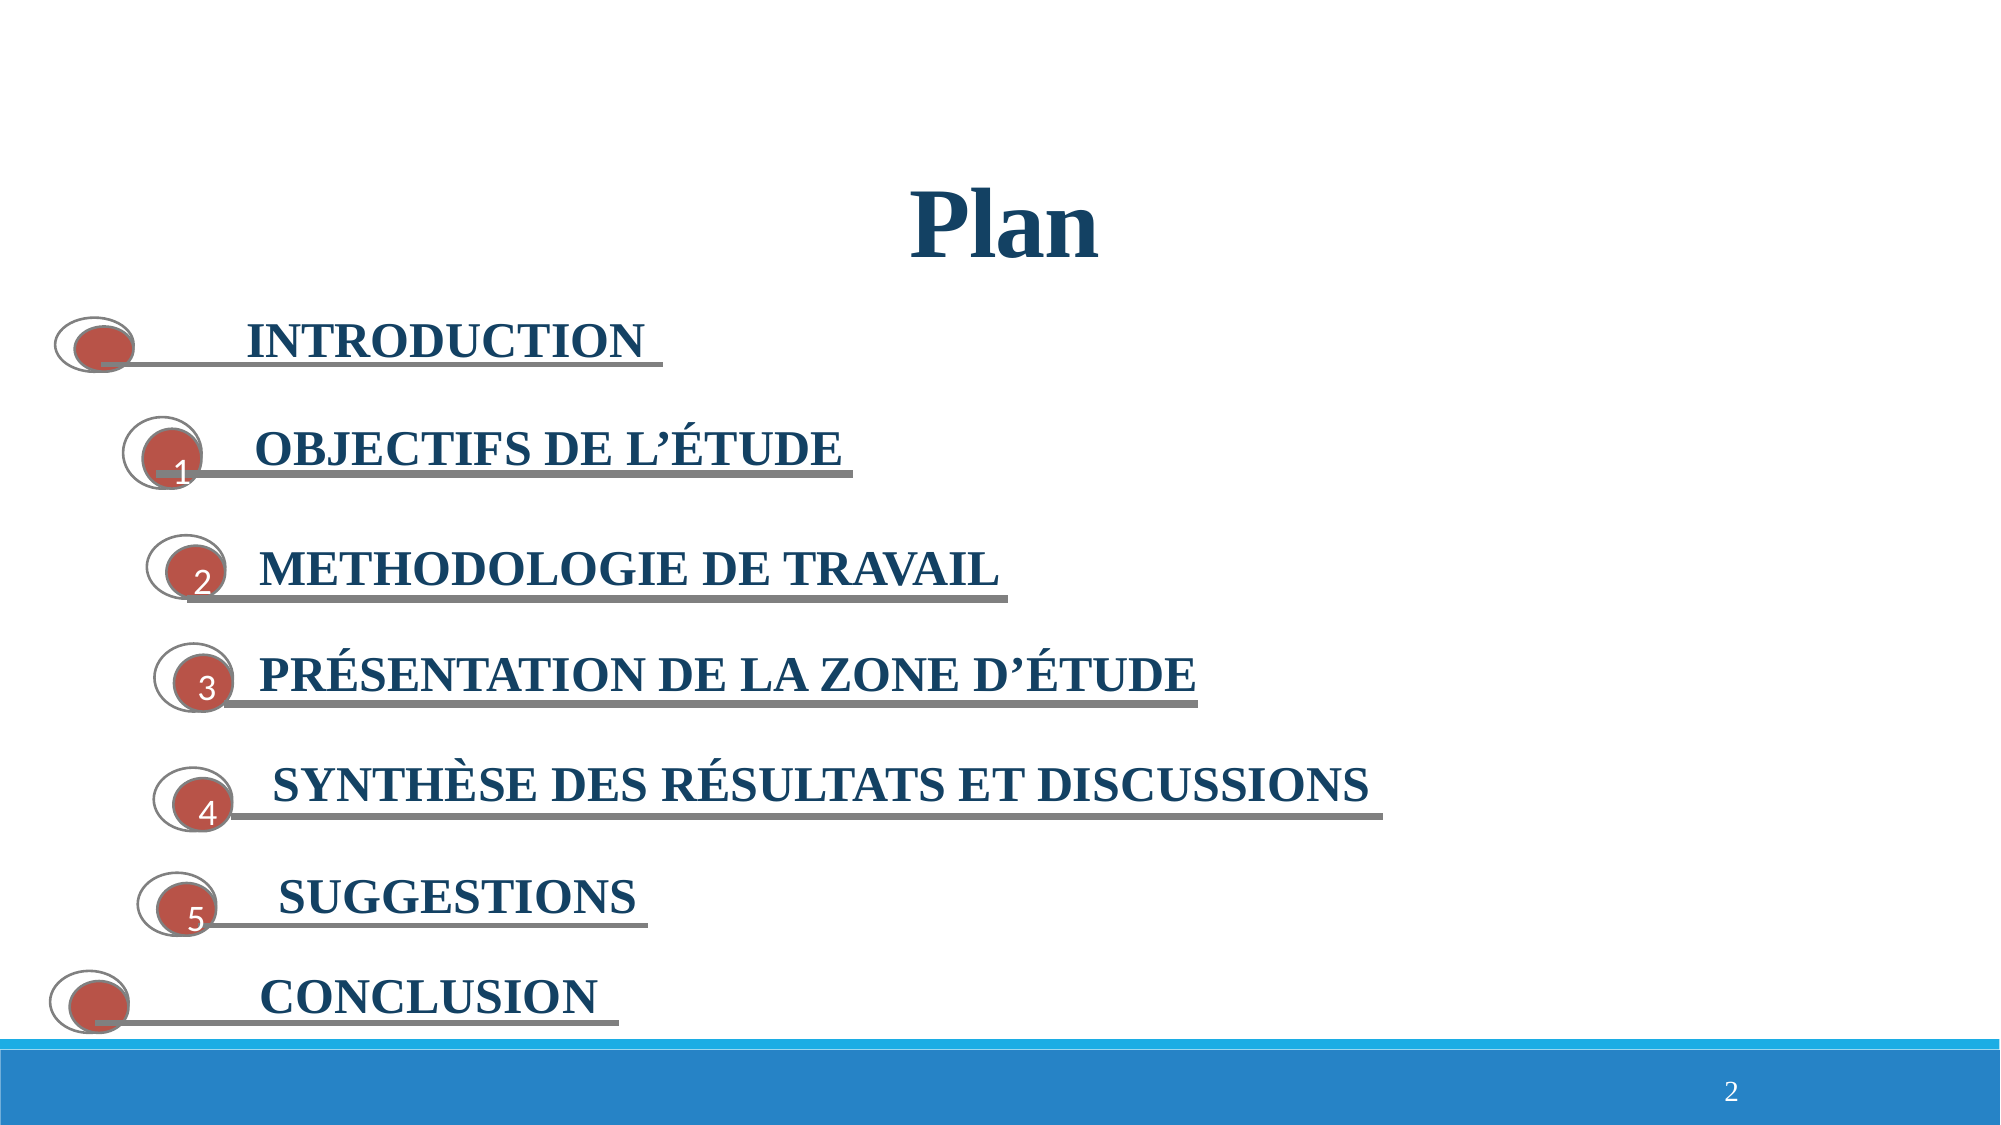

# Plan

INTRODUCTION

OBJECTIFS DE L’ÉTUDE

1
METHODOLOGIE DE TRAVAIL

2
PRÉSENTATION DE LA ZONE D’ÉTUDE

3
SYNTHÈSE DES RÉSULTATS ET DISCUSSIONS

4
SUGGESTIONS

5
CONCLUSION

2